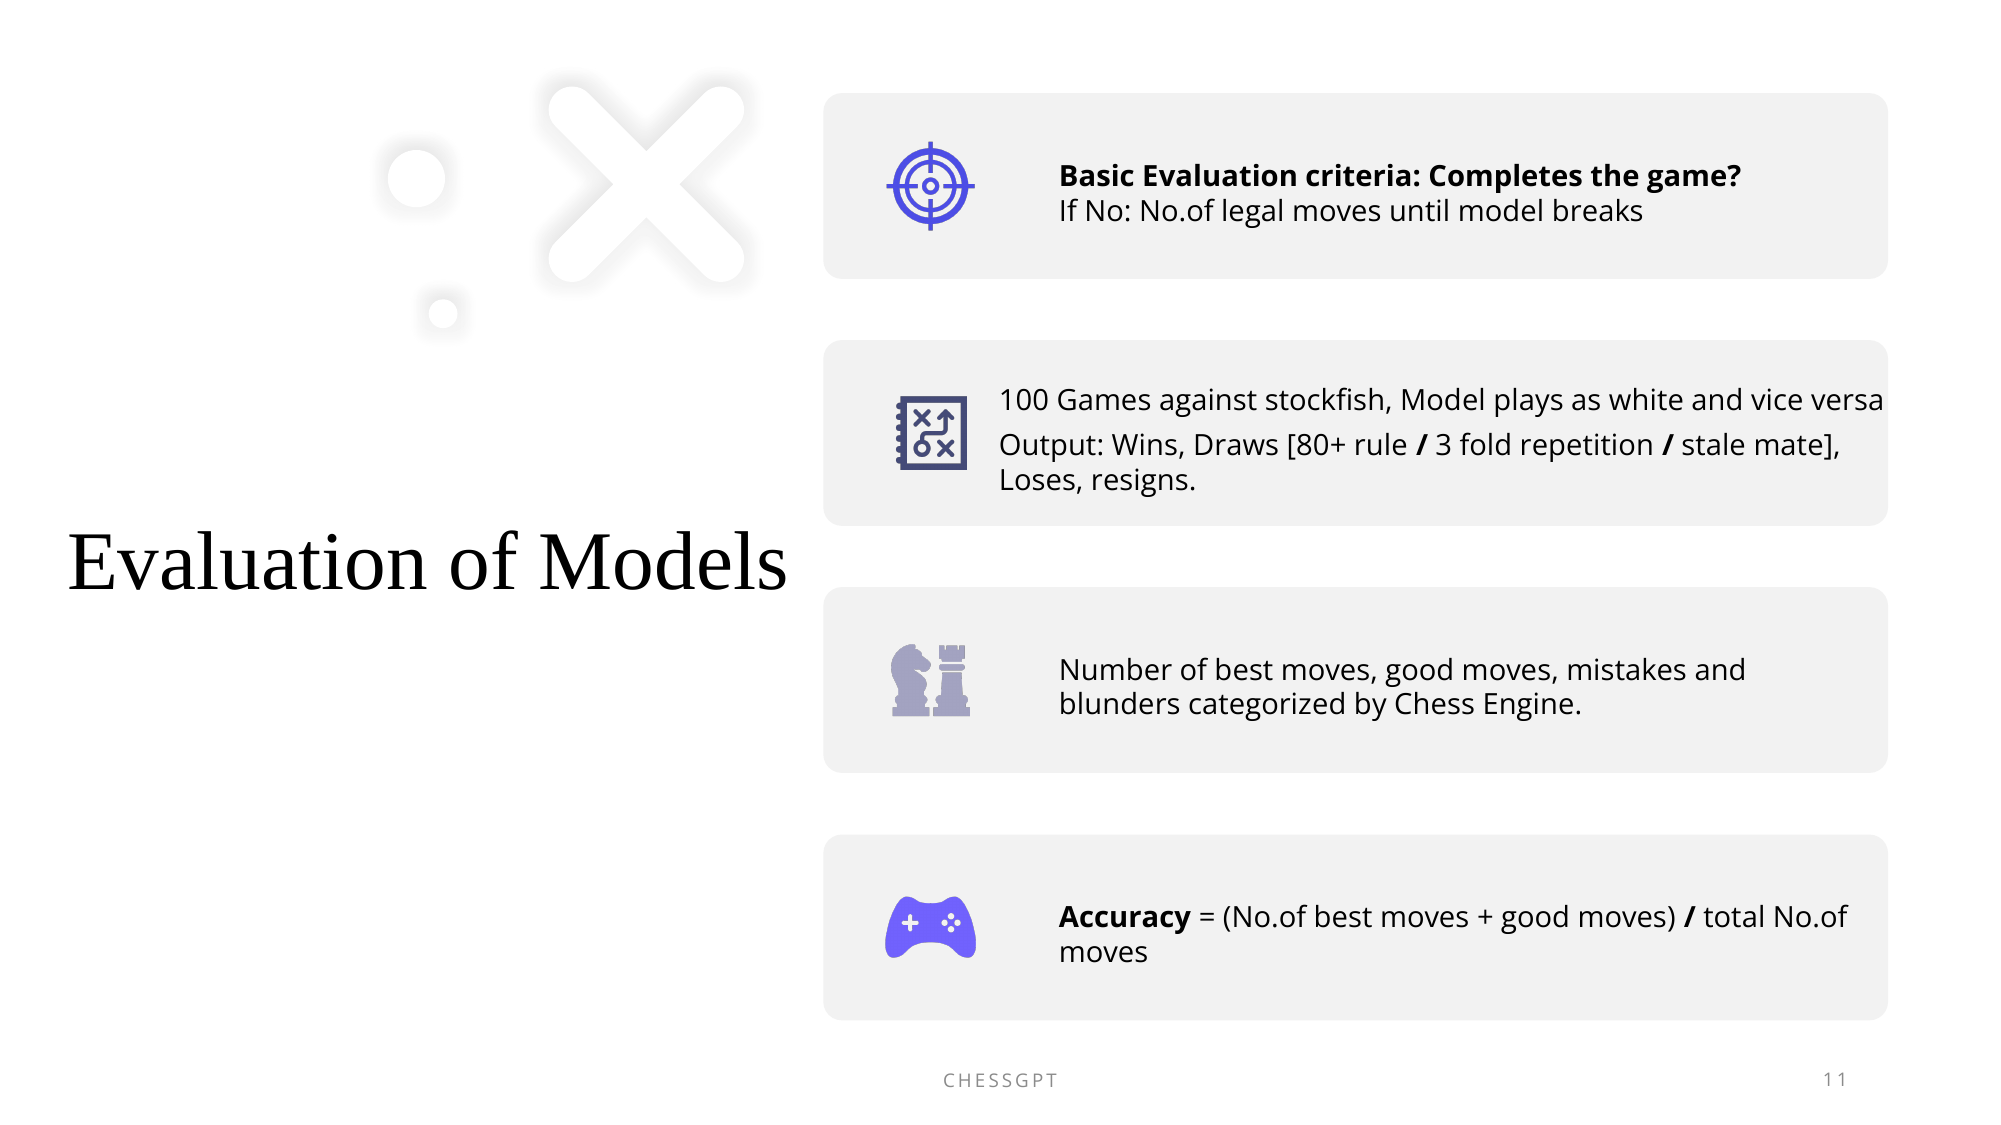

# Evaluation of Models
Basic Evaluation criteria: Completes the game?
If No: No.of legal moves until model breaks
100 Games against stockfish, Model plays as white and vice versa
Output: Wins, Draws [80+ rule / 3 fold repetition / stale mate], Loses, resigns.
Number of best moves, good moves, mistakes and blunders categorized by Chess Engine.
Accuracy = (No.of best moves + good moves) / total No.of moves
chessgpt
11